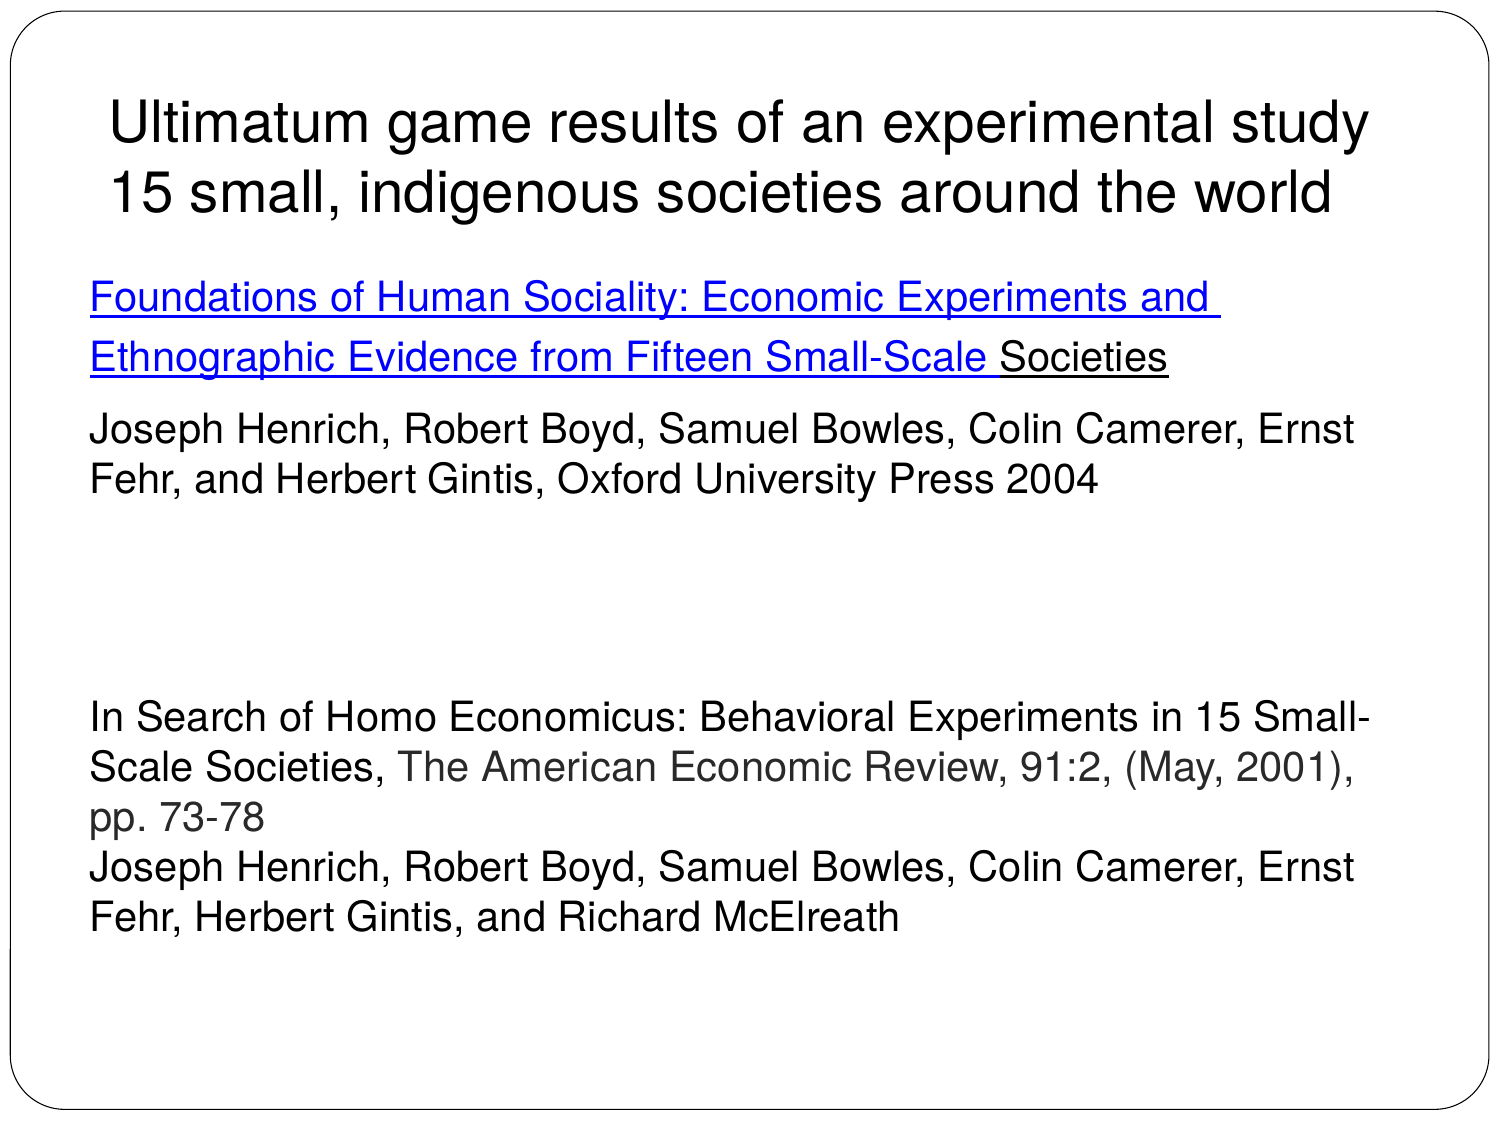

# Ultimatum game results of an experimental study 15 small, indigenous societies around the world
Foundations of Human Sociality: Economic Experiments and Ethnographic Evidence from Fifteen Small-Scale Societies
Joseph Henrich, Robert Boyd, Samuel Bowles, Colin Camerer, Ernst Fehr, and Herbert Gintis, Oxford University Press 2004

In Search of Homo Economicus: Behavioral Experiments in 15 Small-Scale Societies, The American Economic Review, 91:2, (May, 2001), pp. 73-78
Joseph Henrich, Robert Boyd, Samuel Bowles, Colin Camerer, Ernst Fehr, Herbert Gintis, and Richard McElreath